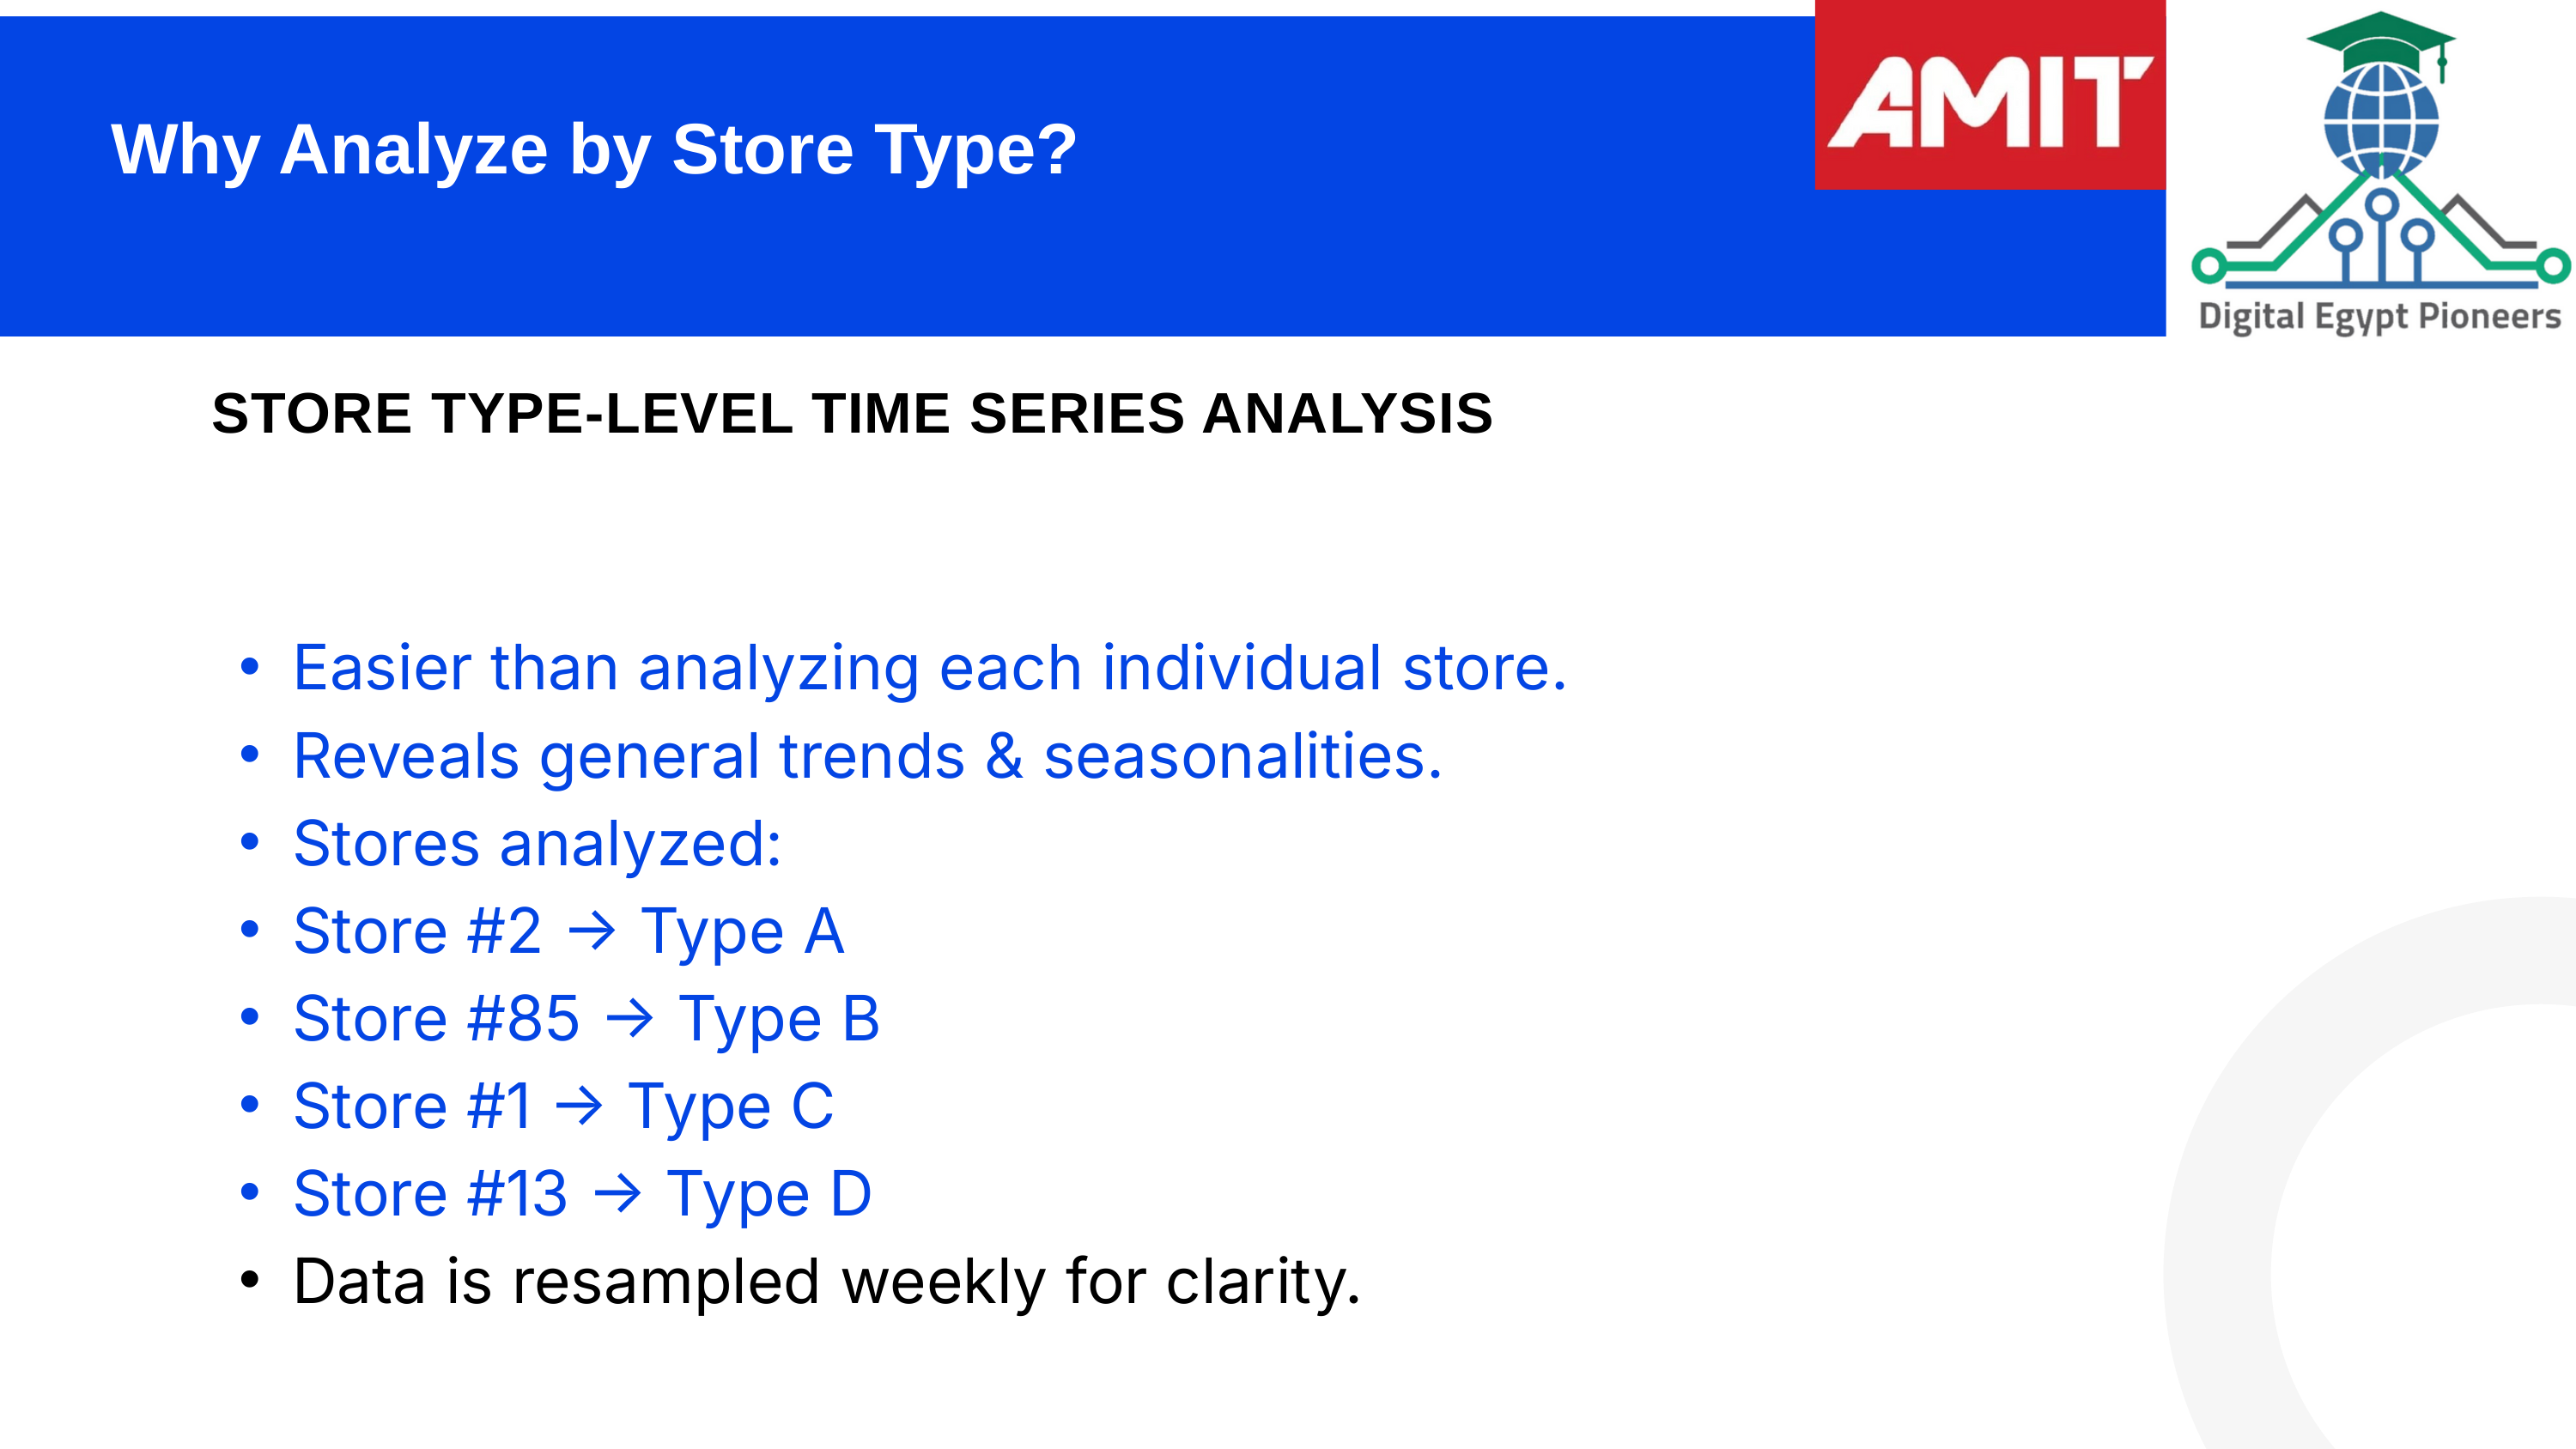

Why Analyze by Store Type?

STORE TYPE-LEVEL TIME SERIES ANALYSIS
Easier than analyzing each individual store.
Reveals general trends & seasonalities.
Stores analyzed:
Store #2 → Type A
Store #85 → Type B
Store #1 → Type C
Store #13 → Type D
Data is resampled weekly for clarity.